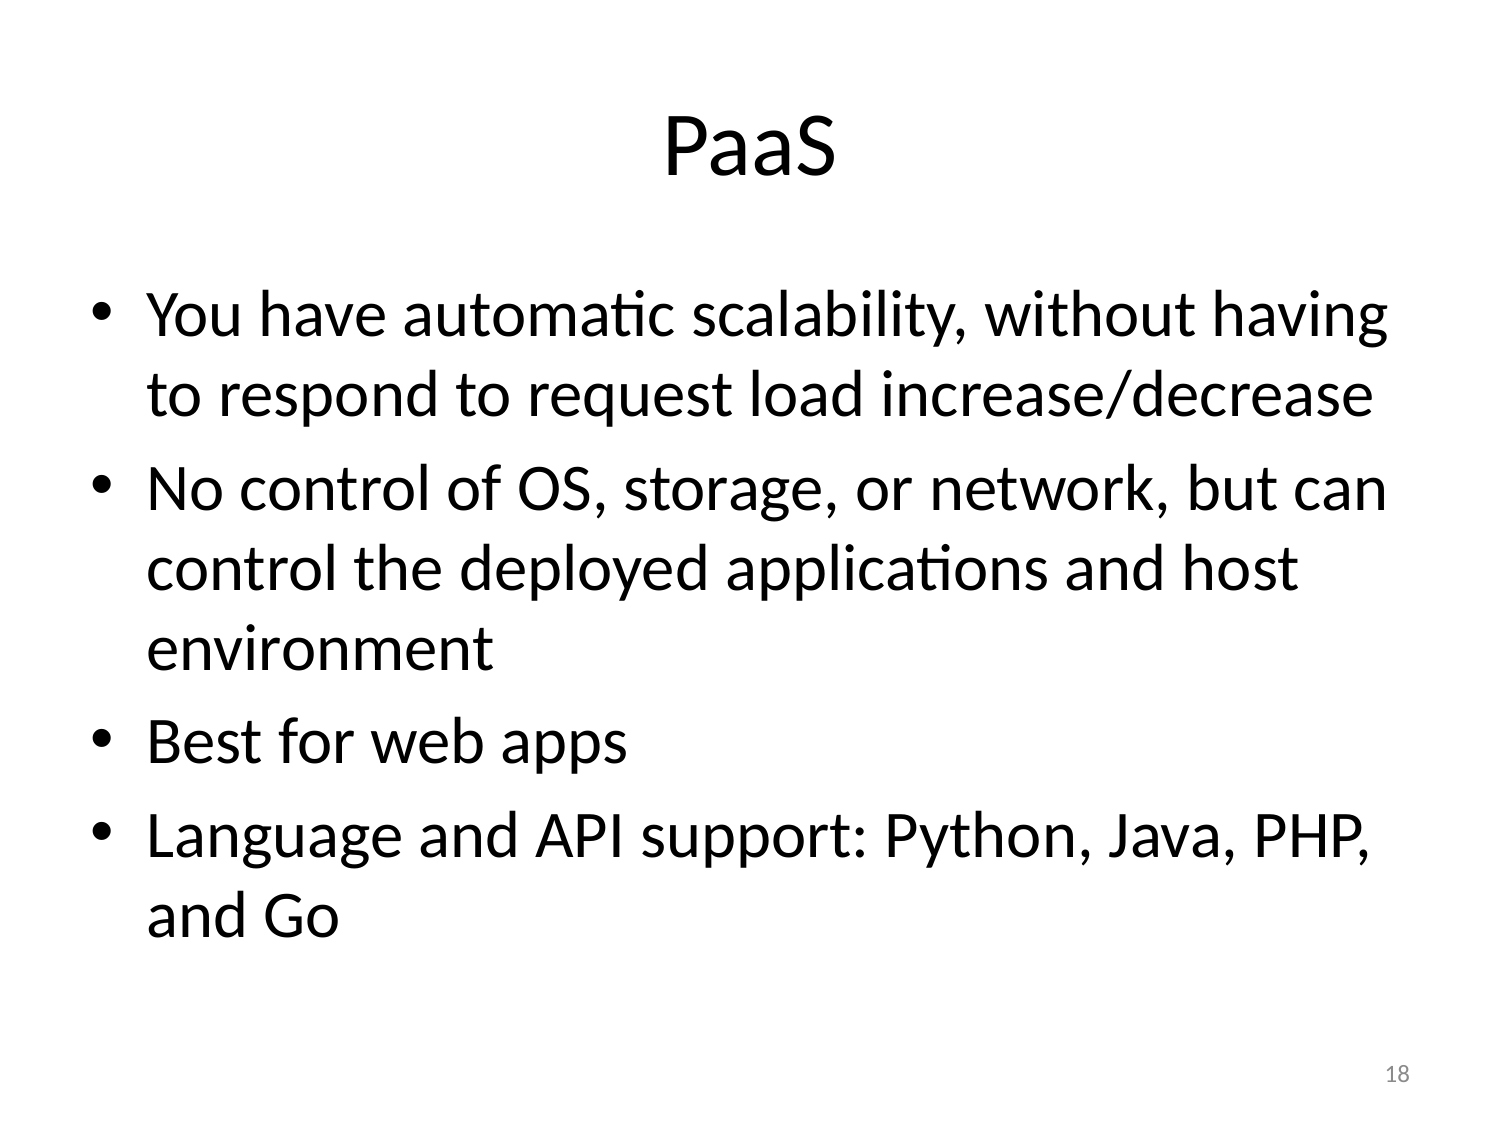

# PaaS
You have automatic scalability, without having to respond to request load increase/decrease
No control of OS, storage, or network, but can control the deployed applications and host environment
Best for web apps
Language and API support: Python, Java, PHP, and Go

18